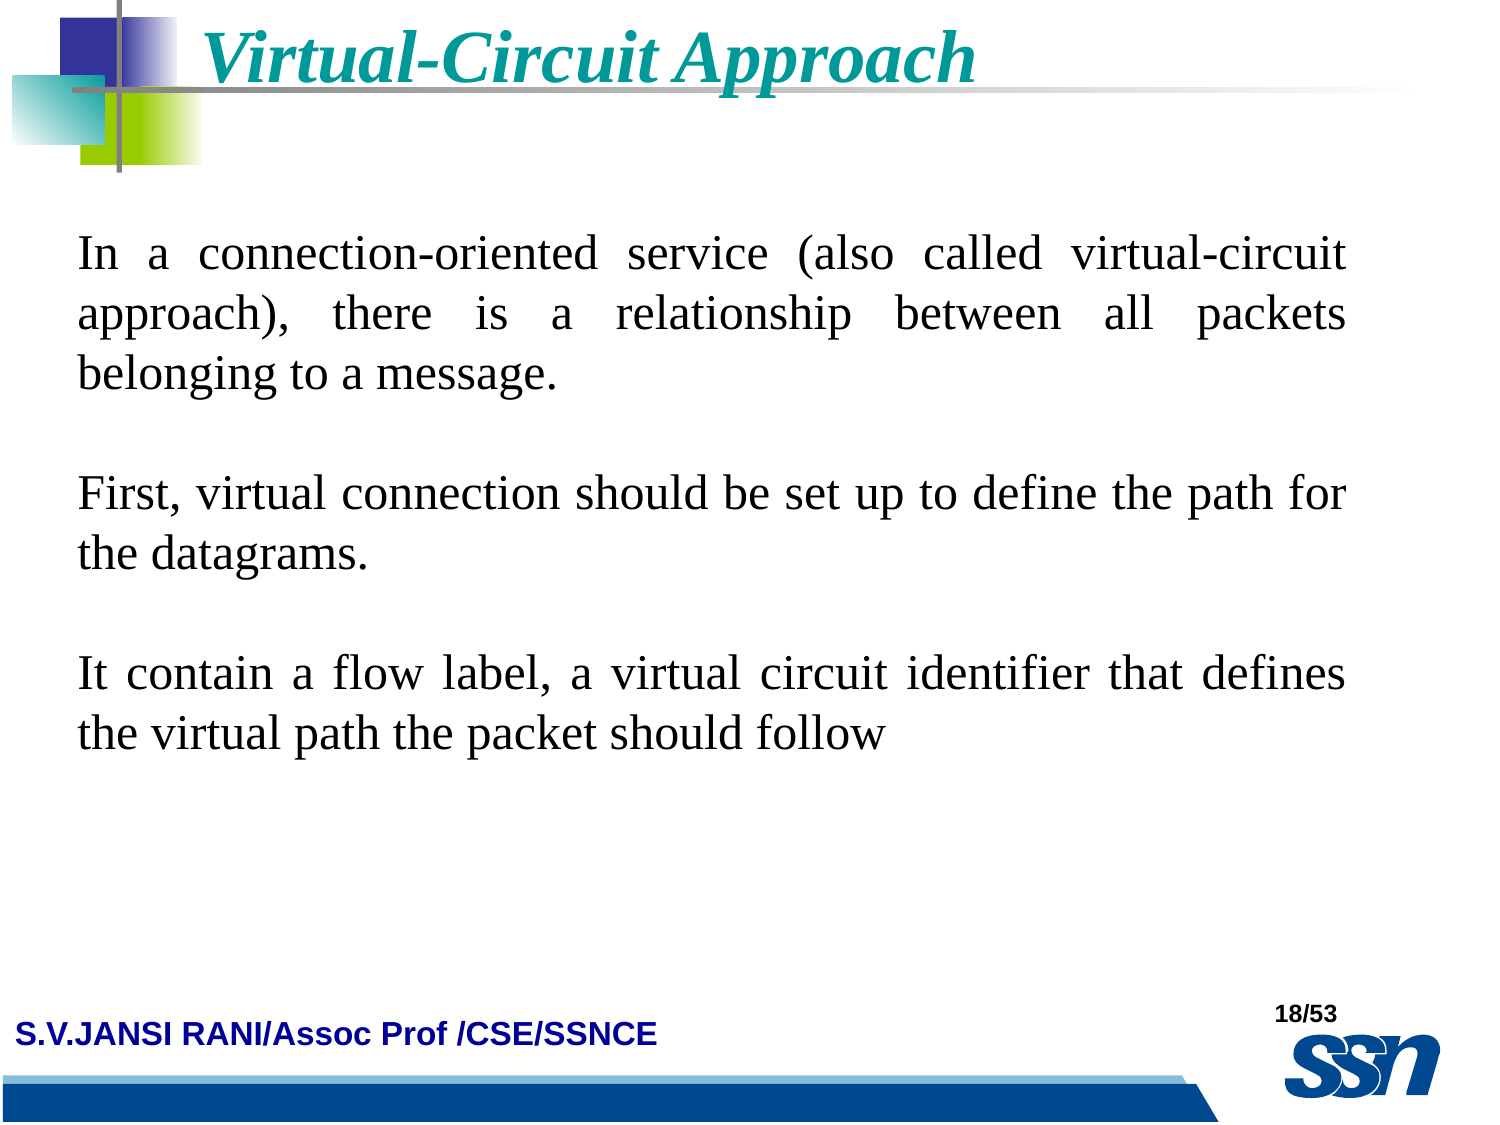

Virtual-Circuit Approach

In a connection-oriented service (also called virtual-circuit approach), there is a relationship between all packets belonging to a message.

First, virtual connection should be set up to define the path for the datagrams.

It contain a flow label, a virtual circuit identifier that defines the virtual path the packet should follow